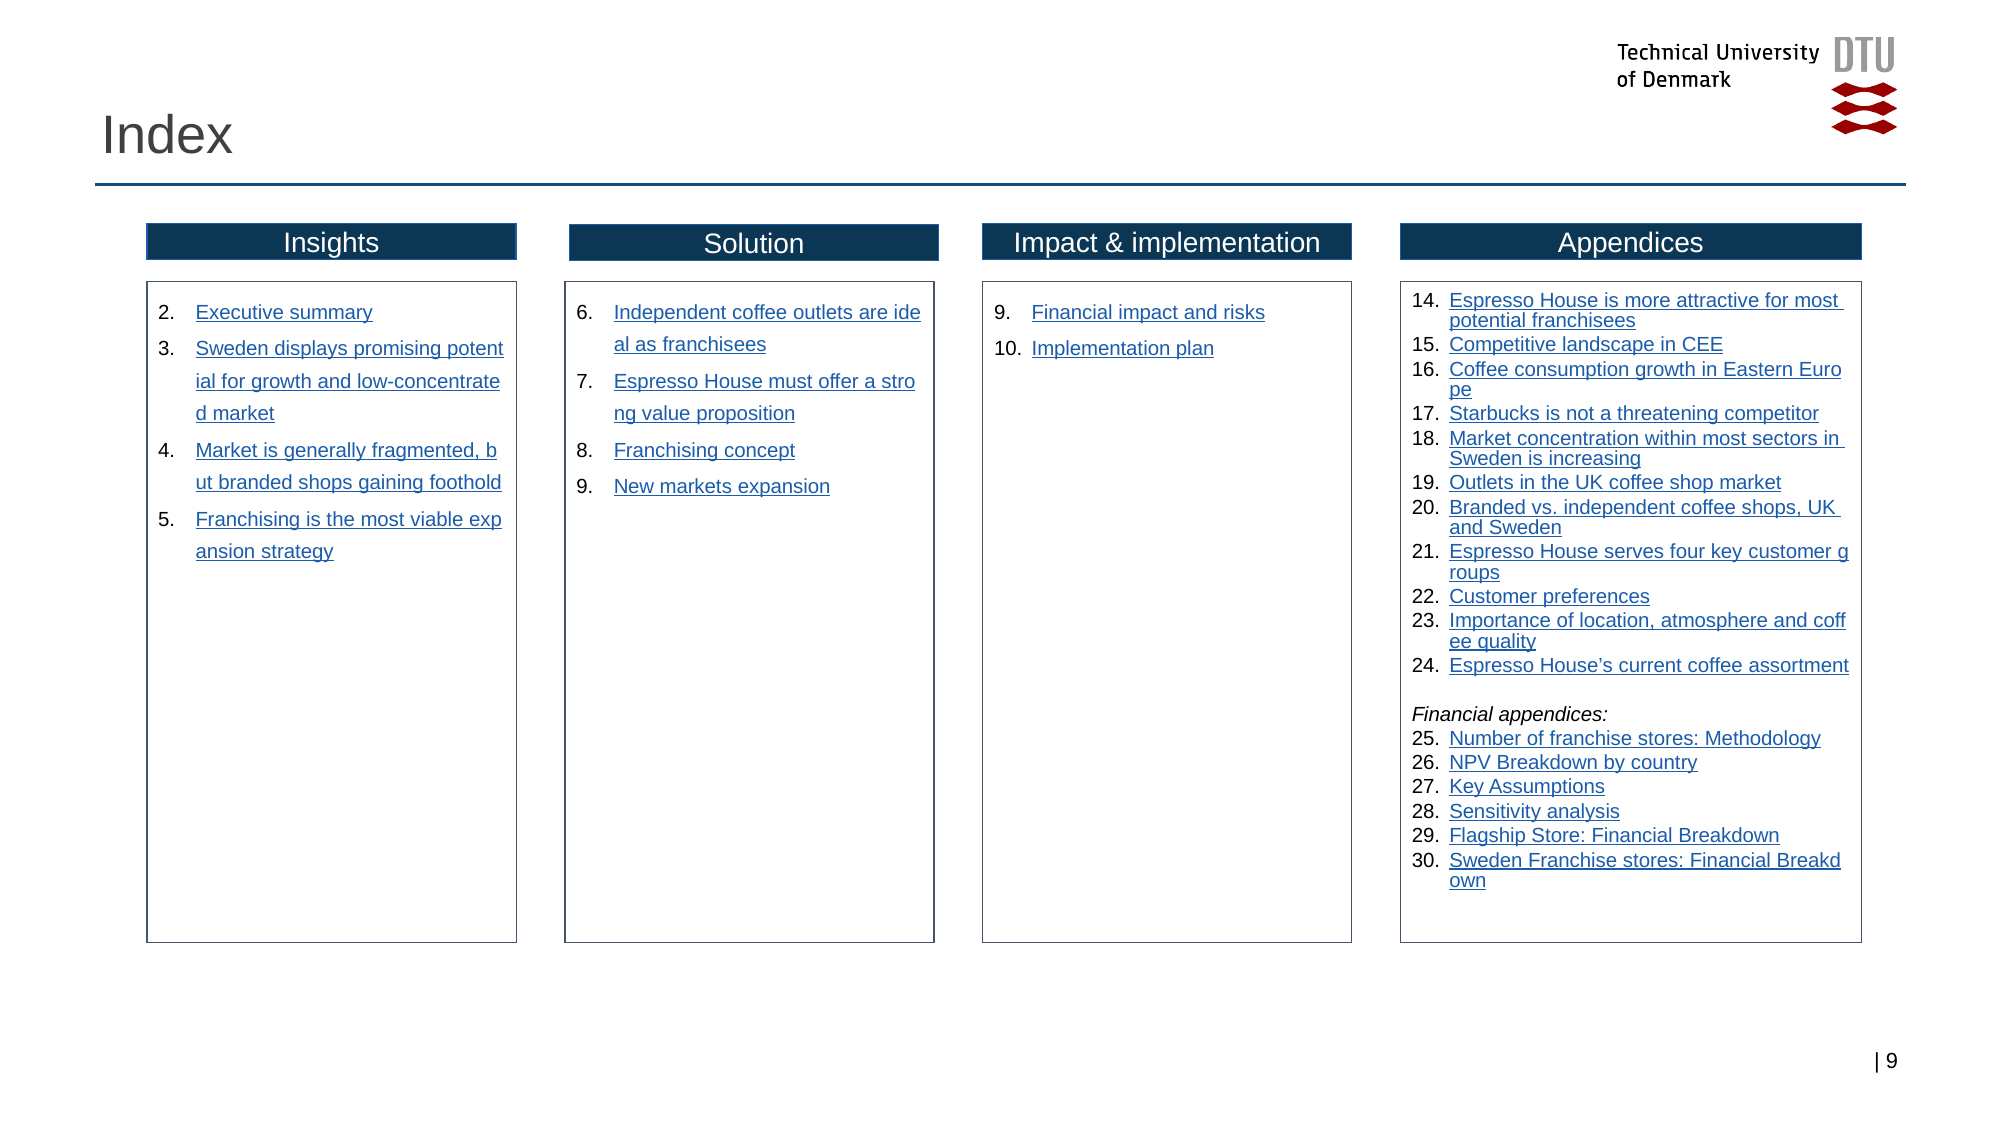

# Index
Insights
Impact & implementation
Appendices
Solution
Executive summary
Sweden displays promising potential for growth and low-concentrated market
Market is generally fragmented, but branded shops gaining foothold
Franchising is the most viable expansion strategy
Independent coffee outlets are ideal as franchisees
Espresso House must offer a strong value proposition
Franchising concept
New markets expansion
Financial impact and risks
Implementation plan
Espresso House is more attractive for most potential franchisees
Competitive landscape in CEE
Coffee consumption growth in Eastern Europe
Starbucks is not a threatening competitor
Market concentration within most sectors in Sweden is increasing
Outlets in the UK coffee shop market
Branded vs. independent coffee shops, UK and Sweden
Espresso House serves four key customer groups
Customer preferences
Importance of location, atmosphere and coffee quality
Espresso House’s current coffee assortment

Financial appendices:
Number of franchise stores: Methodology
NPV Breakdown by country
Key Assumptions
Sensitivity analysis
Flagship Store: Financial Breakdown
Sweden Franchise stores: Financial Breakdown